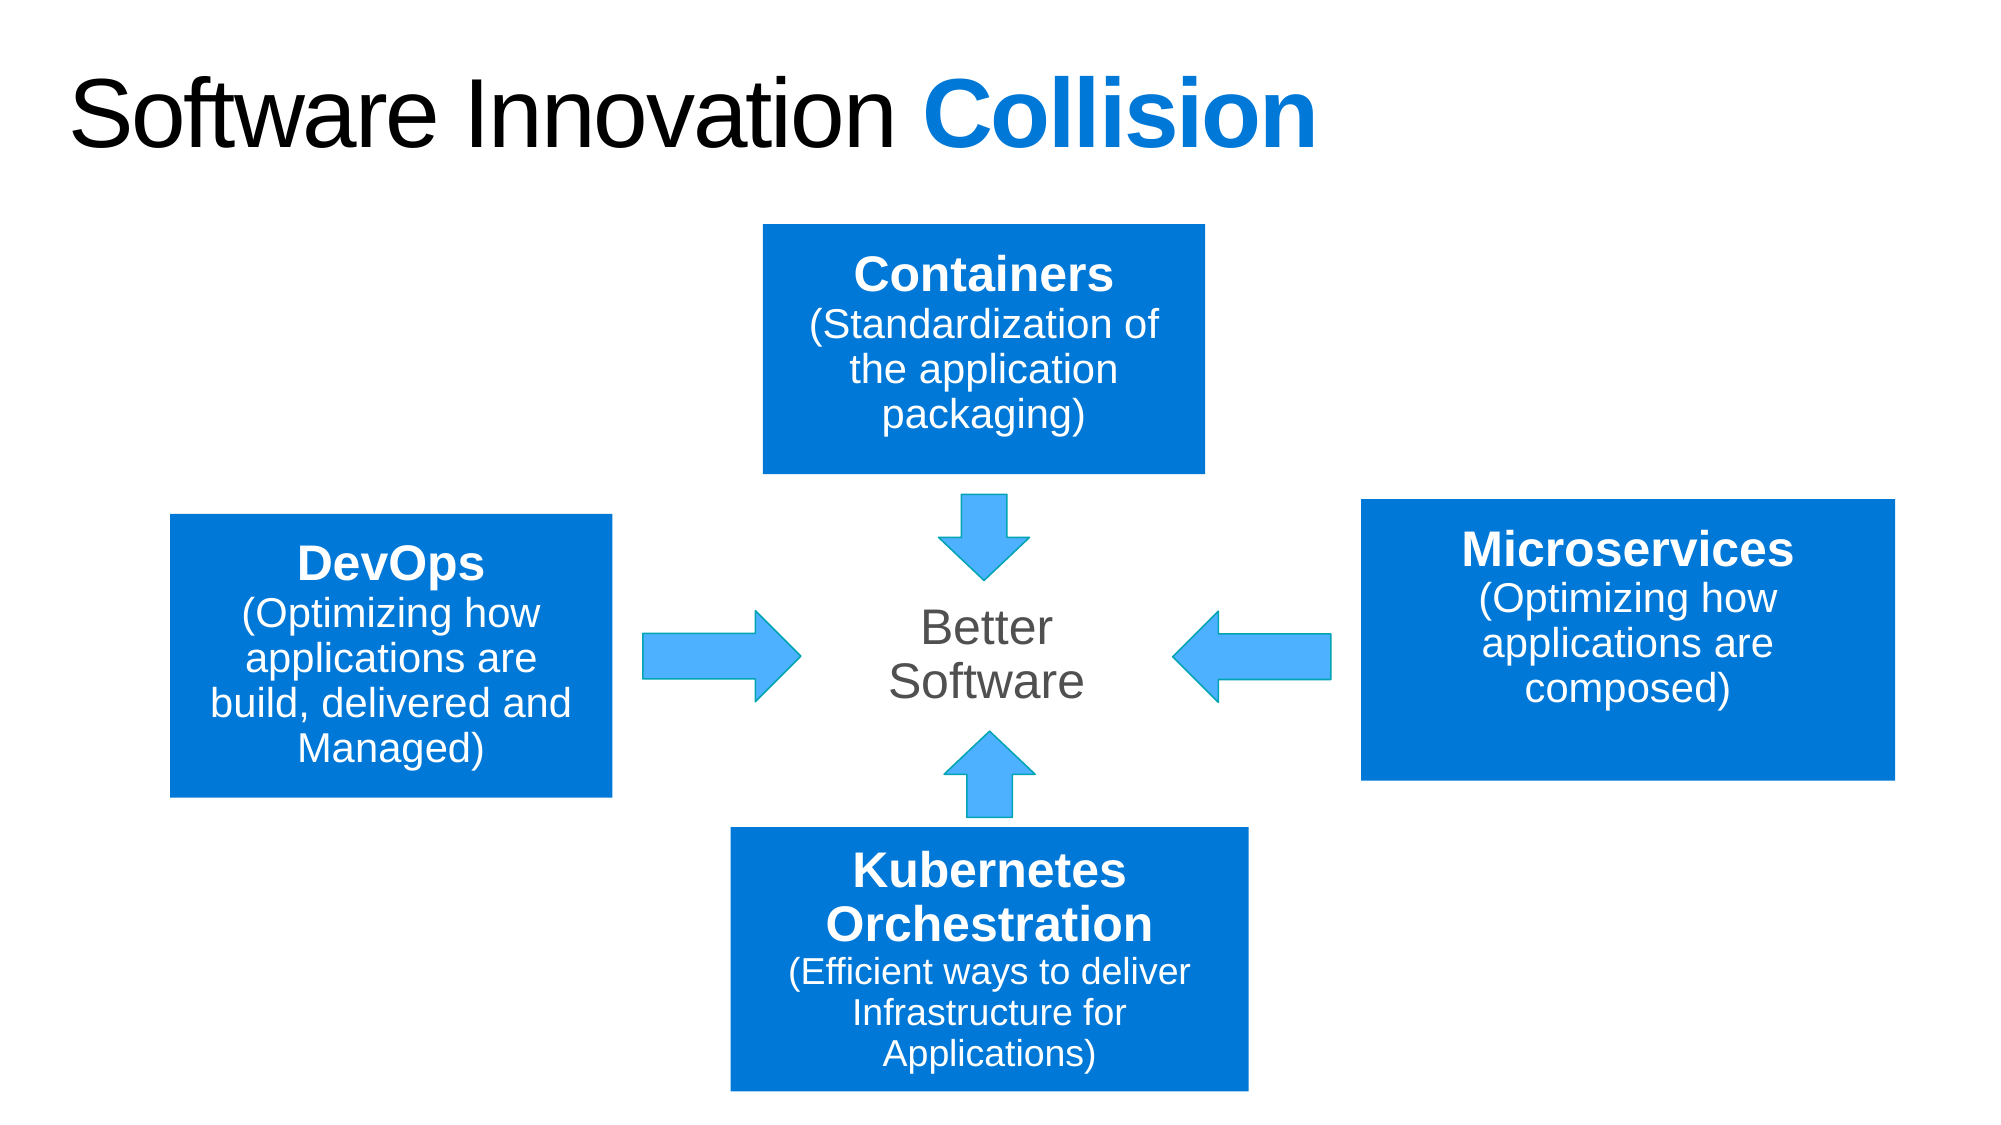

# Software Innovation Collision
Containers
(Standardization of the application packaging)

Microservices
(Optimizing how applications are composed)
DevOps
(Optimizing how applications are build, delivered and Managed)

Better Software

Kubernetes Orchestration
(Efficient ways to deliver Infrastructure for Applications)